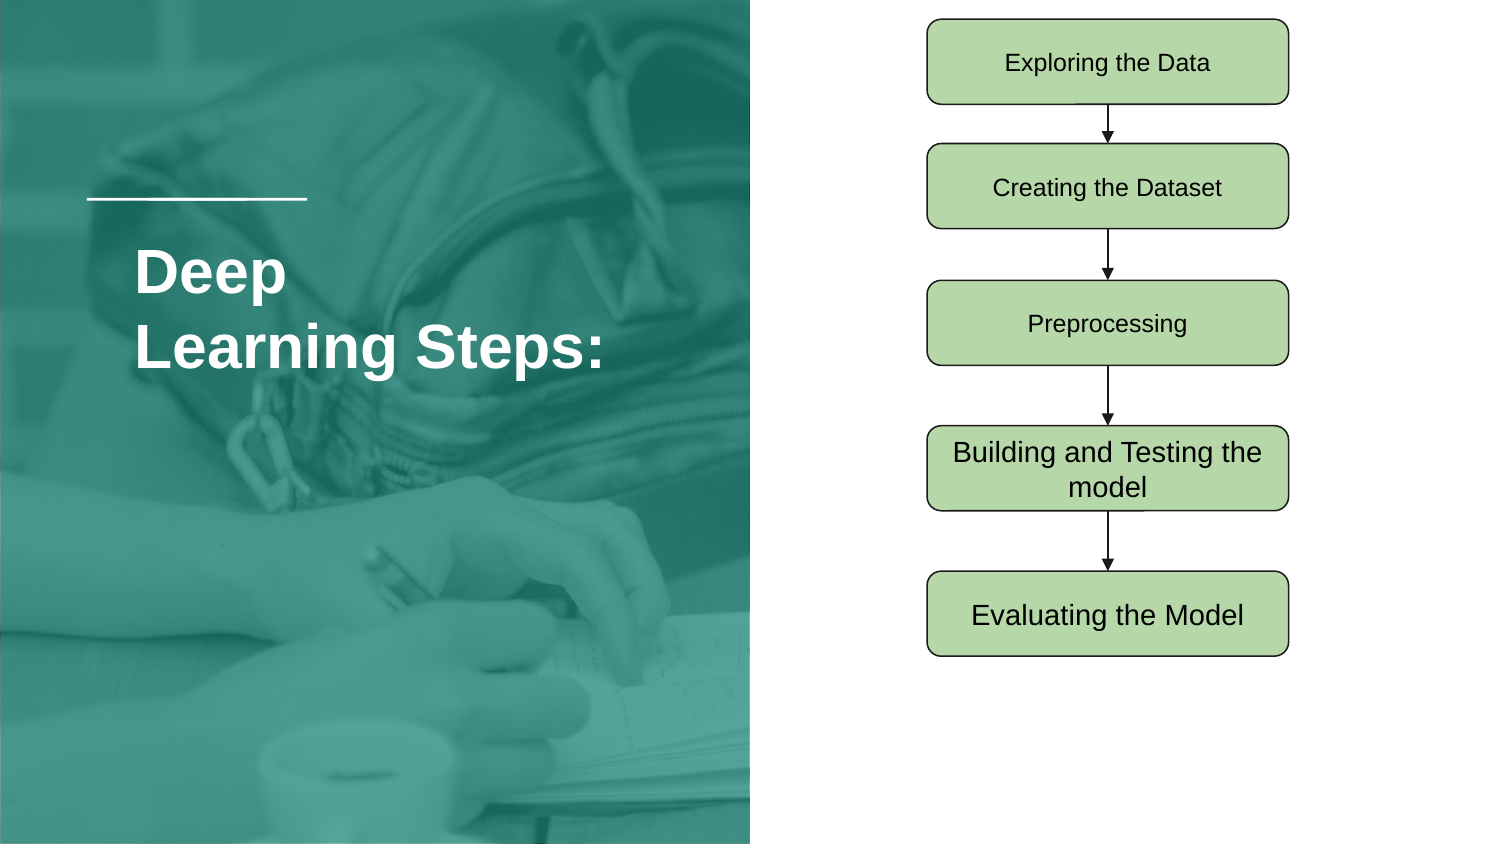

Exploring the Data
Creating the Dataset
# Deep
Learning Steps:

Preprocessing
Building and Testing the model
Evaluating the Model